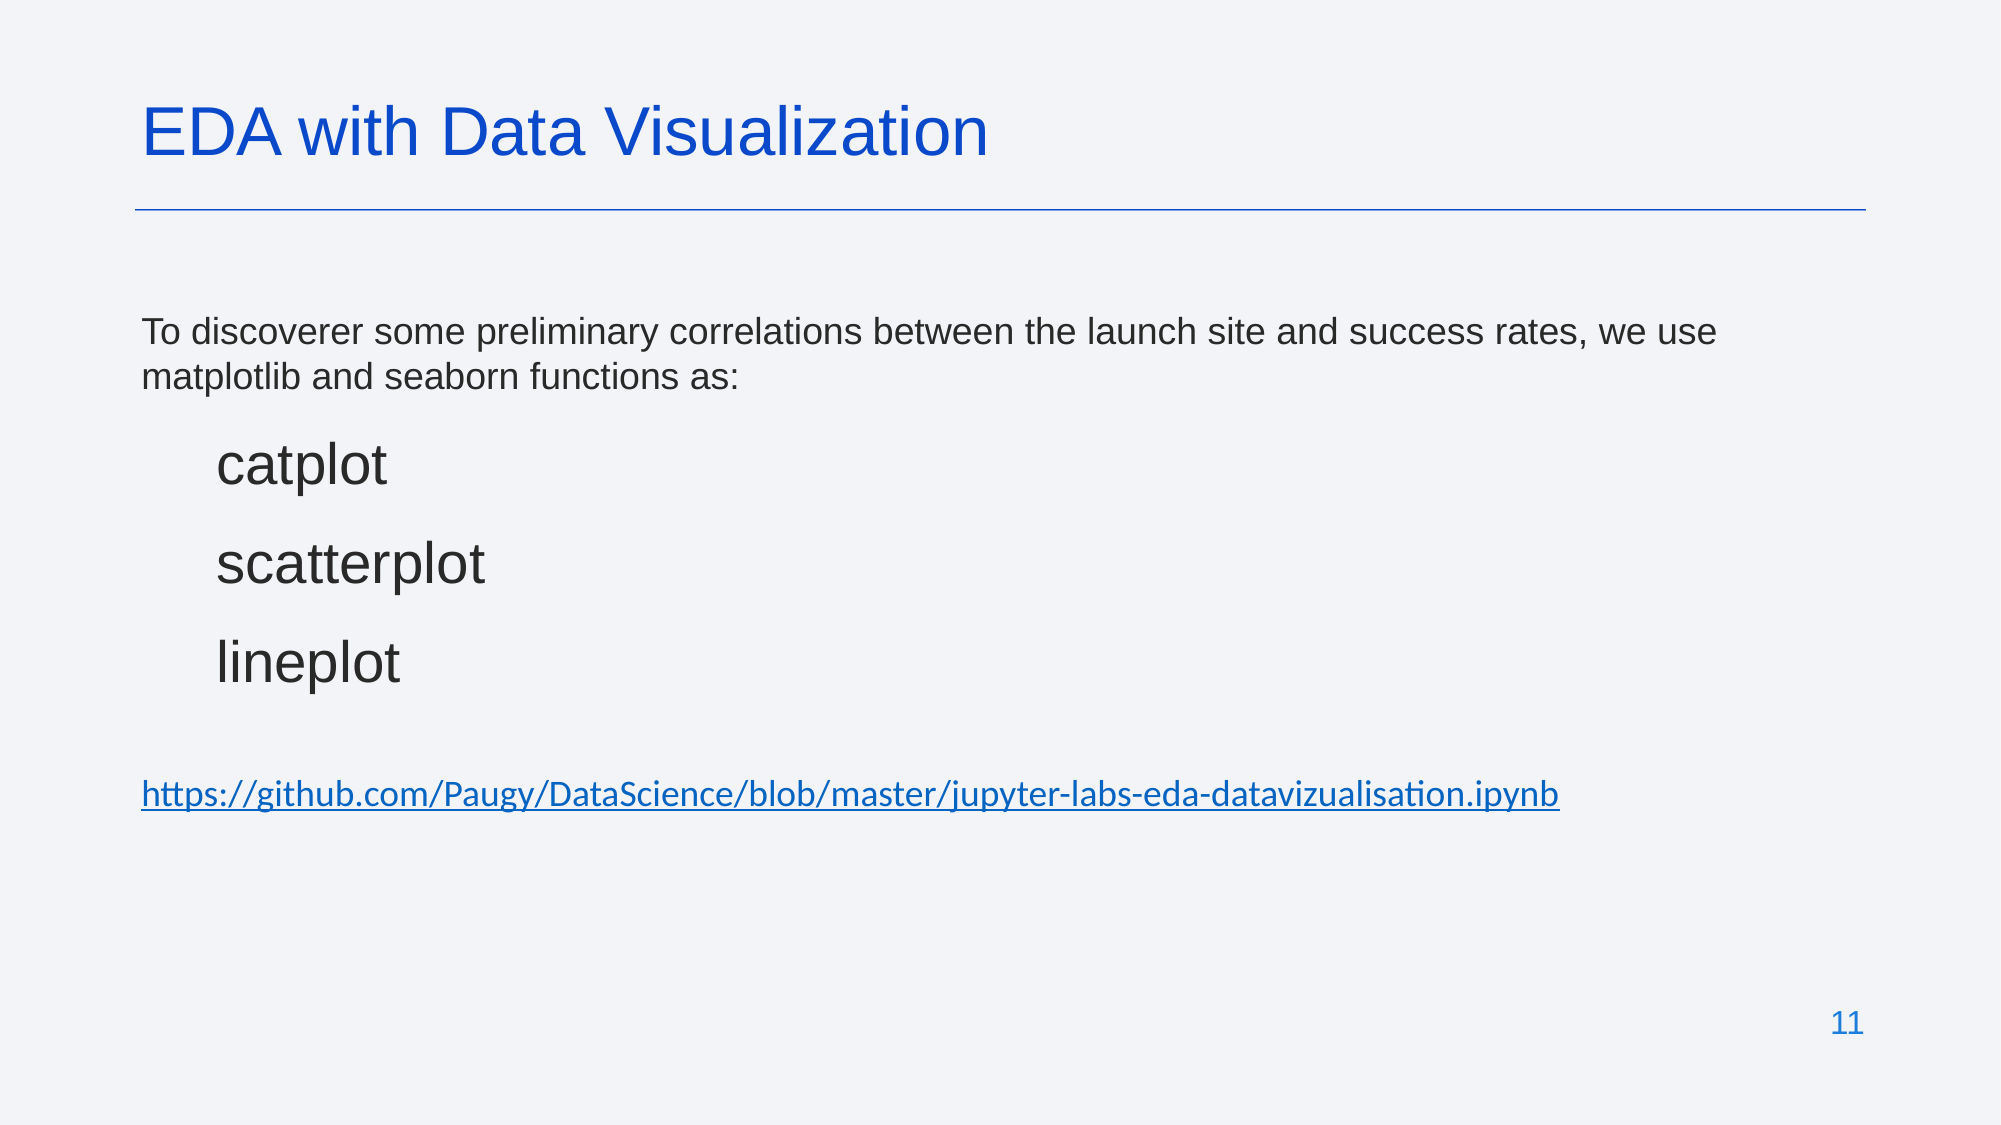

EDA with Data Visualization
To discoverer some preliminary correlations between the launch site and success rates, we use matplotlib and seaborn functions as:
catplot
scatterplot
lineplot

https://github.com/Paugy/DataScience/blob/master/jupyter-labs-eda-datavizualisation.ipynb

11